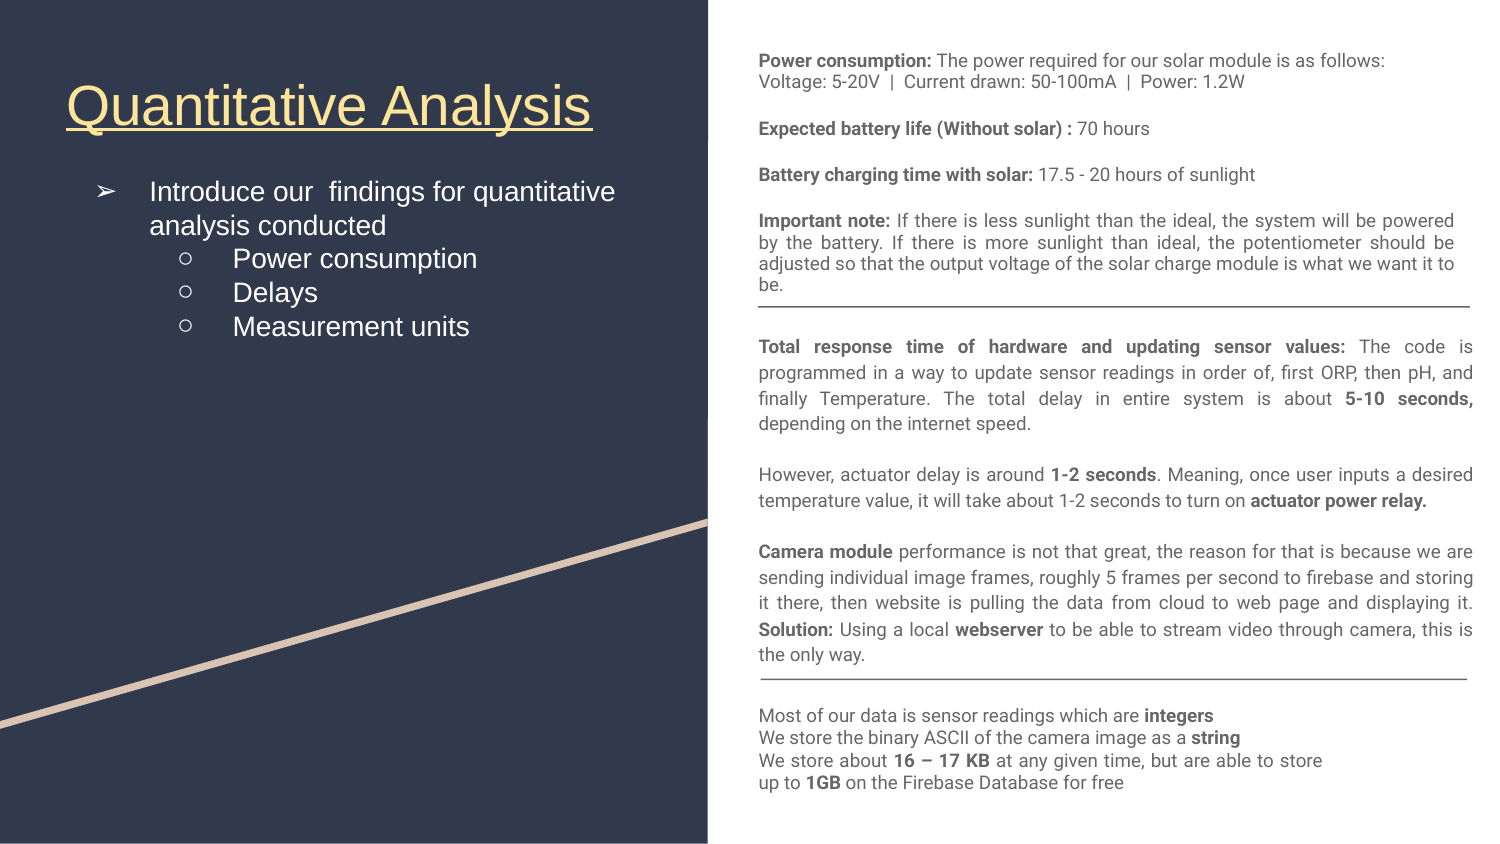

Power consumption: The power required for our solar module is as follows:
Voltage: 5-20V  |  Current drawn: 50-100mA  |  Power: 1.2W
Expected battery life (Without solar) : 70 hours
Battery charging time with solar: 17.5 - 20 hours of sunlight
Important note: If there is less sunlight than the ideal, the system will be powered by the battery. If there is more sunlight than ideal, the potentiometer should be adjusted so that the output voltage of the solar charge module is what we want it to be.

# Quantitative Analysis

Introduce our  findings for quantitative analysis conducted
Power consumption
Delays
Measurement units

Total response time of hardware and updating sensor values: The code is programmed in a way to update sensor readings in order of, first ORP, then pH, and finally Temperature. The total delay in entire system is about 5-10 seconds, depending on the internet speed.
However, actuator delay is around 1-2 seconds. Meaning, once user inputs a desired temperature value, it will take about 1-2 seconds to turn on actuator power relay.
Camera module performance is not that great, the reason for that is because we are sending individual image frames, roughly 5 frames per second to firebase and storing it there, then website is pulling the data from cloud to web page and displaying it. Solution: Using a local webserver to be able to stream video through camera, this is the only way.

Most of our data is sensor readings which are integers
We store the binary ASCII of the camera image as a string
We store about 16 – 17 KB at any given time, but are able to store up to 1GB on the Firebase Database for free